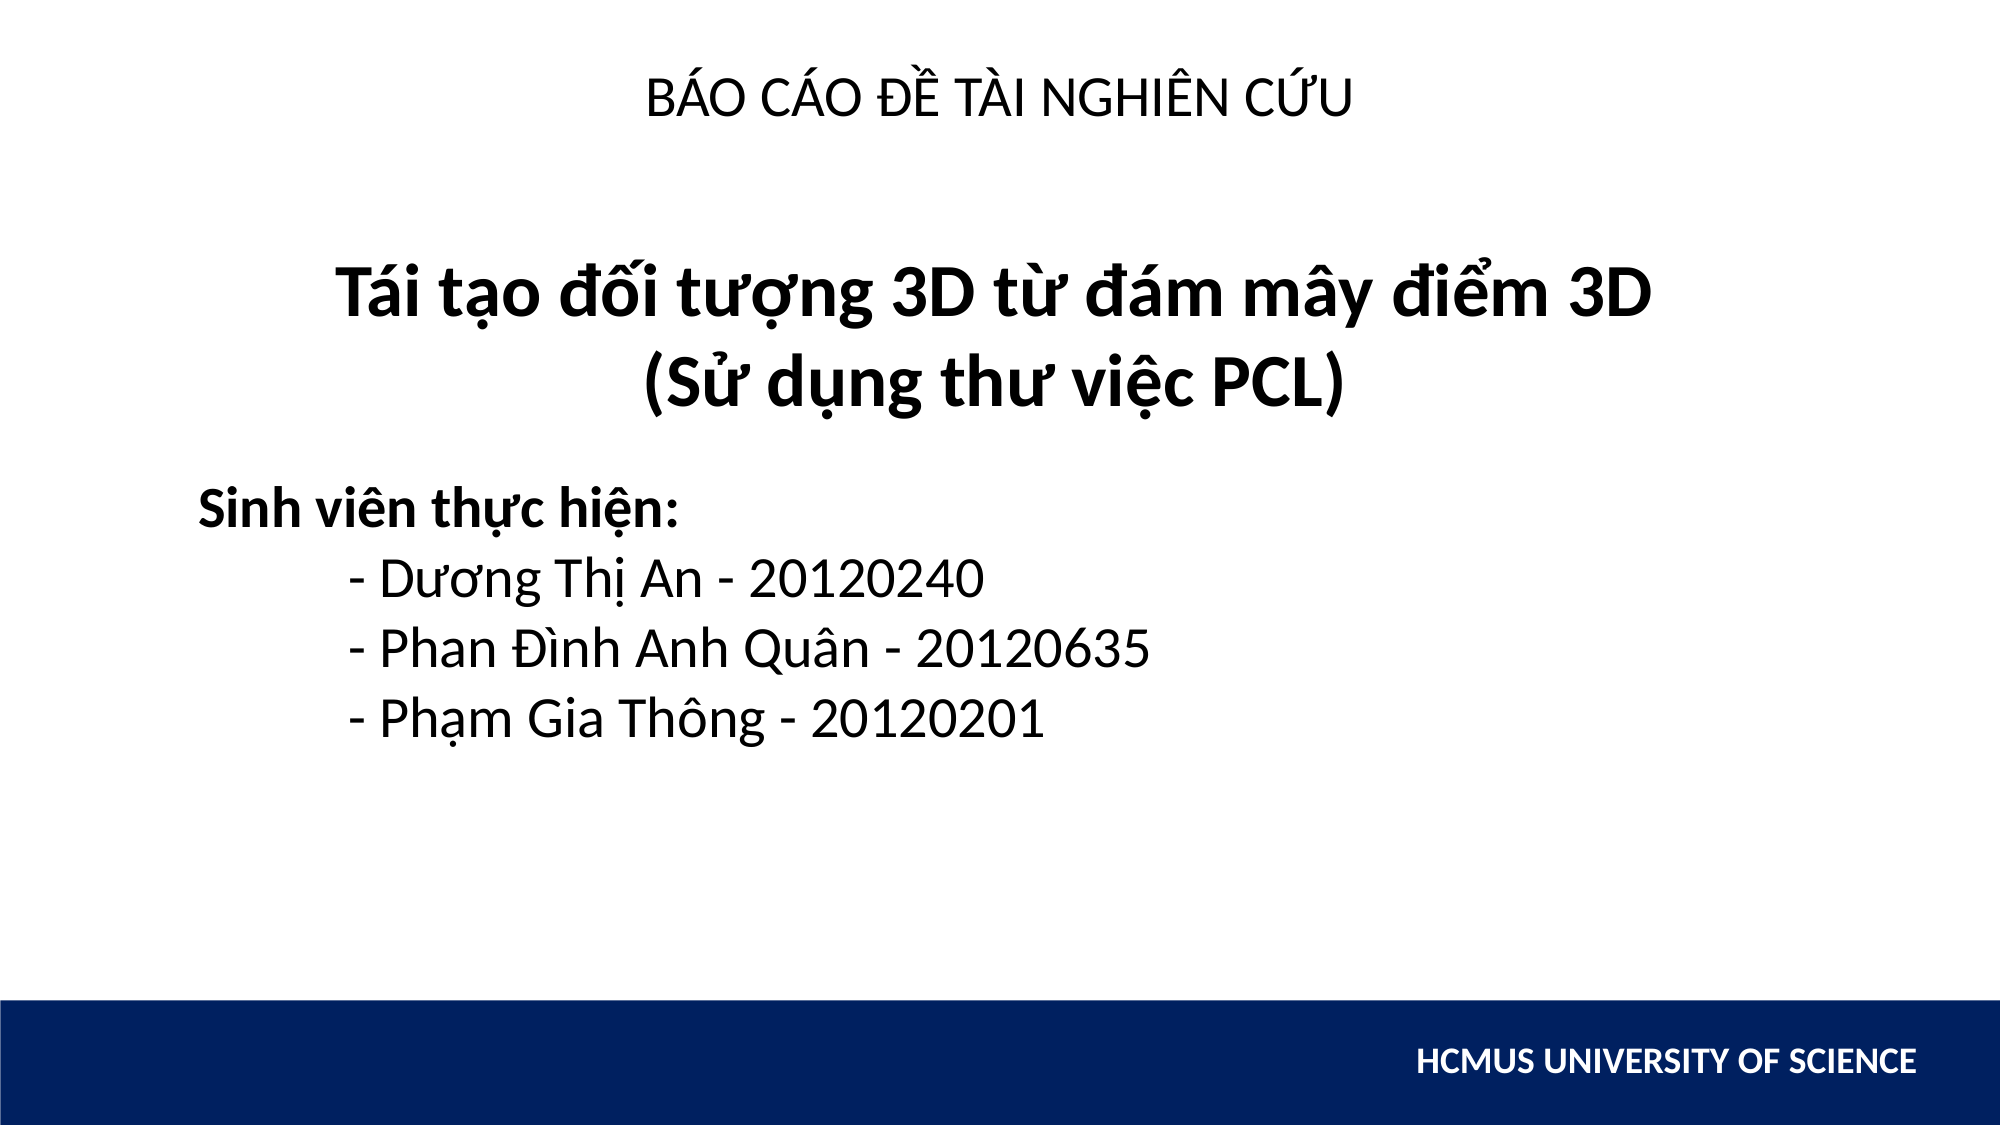

BÁO CÁO ĐỀ TÀI NGHIÊN CỨU
Tái tạo đối tượng 3D từ đám mây điểm 3D
(Sử dụng thư việc PCL)
Sinh viên thực hiện:
	- Dương Thị An - 20120240
	- Phan Đình Anh Quân - 20120635
	- Phạm Gia Thông - 20120201

HCMUS UNIVERSITY OF SCIENCE